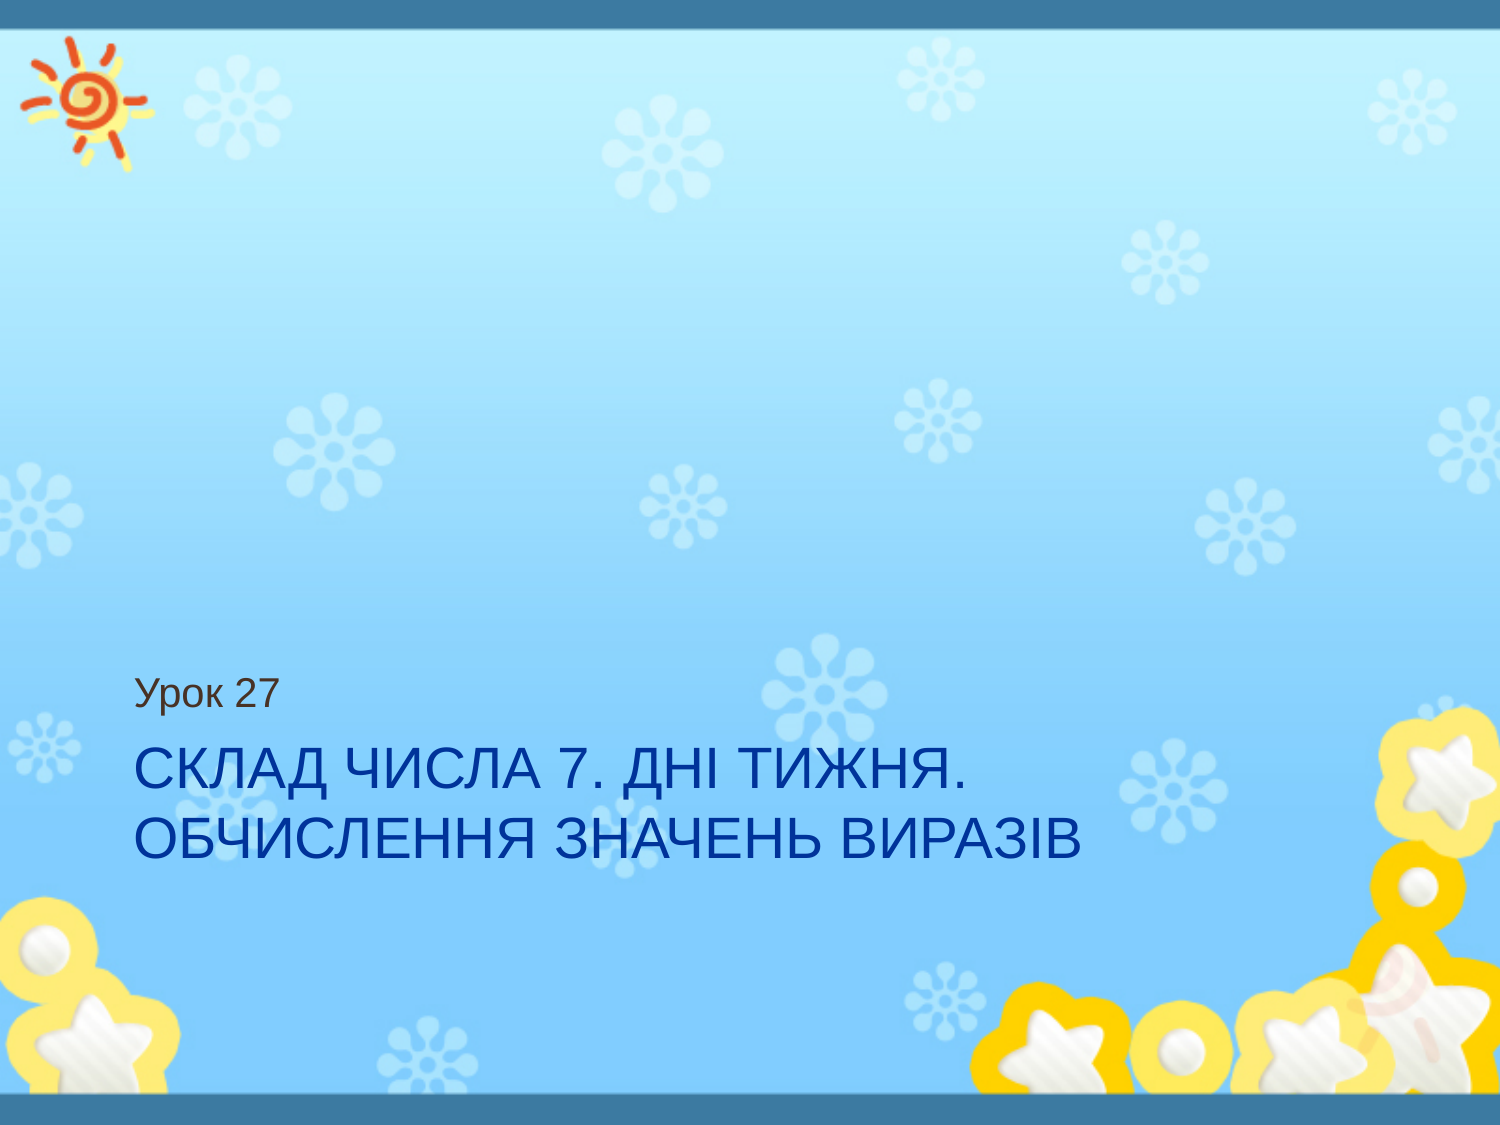

Урок 27
# Склад числа 7. Дні тижня. Обчислення значень виразів